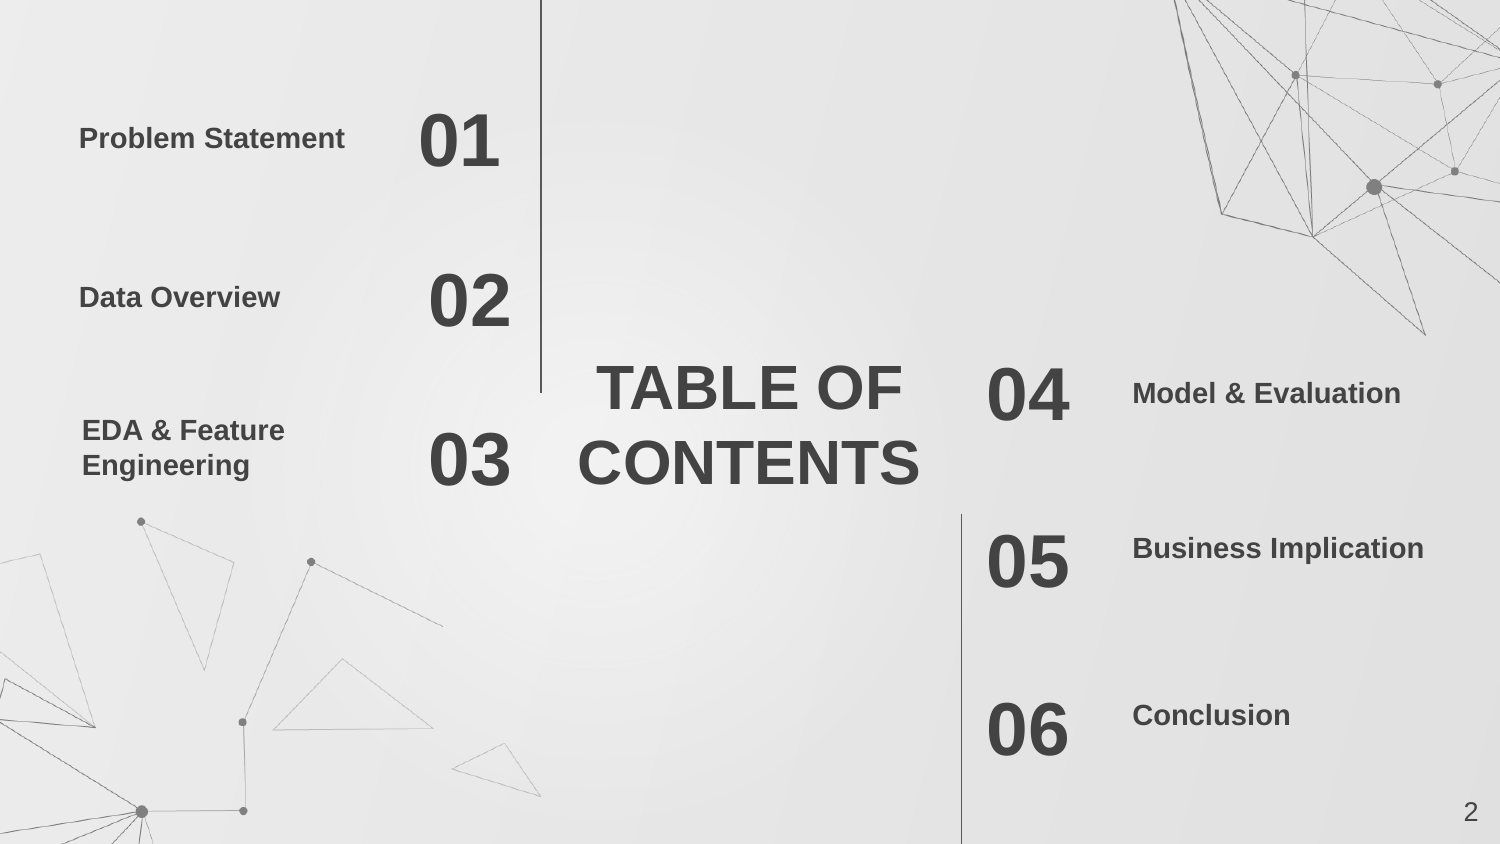

01
Problem Statement
02
Data Overview
04
# TABLE OF CONTENTS
Model & Evaluation
EDA & Feature Engineering
03
Business Implication
05
Conclusion
06
2